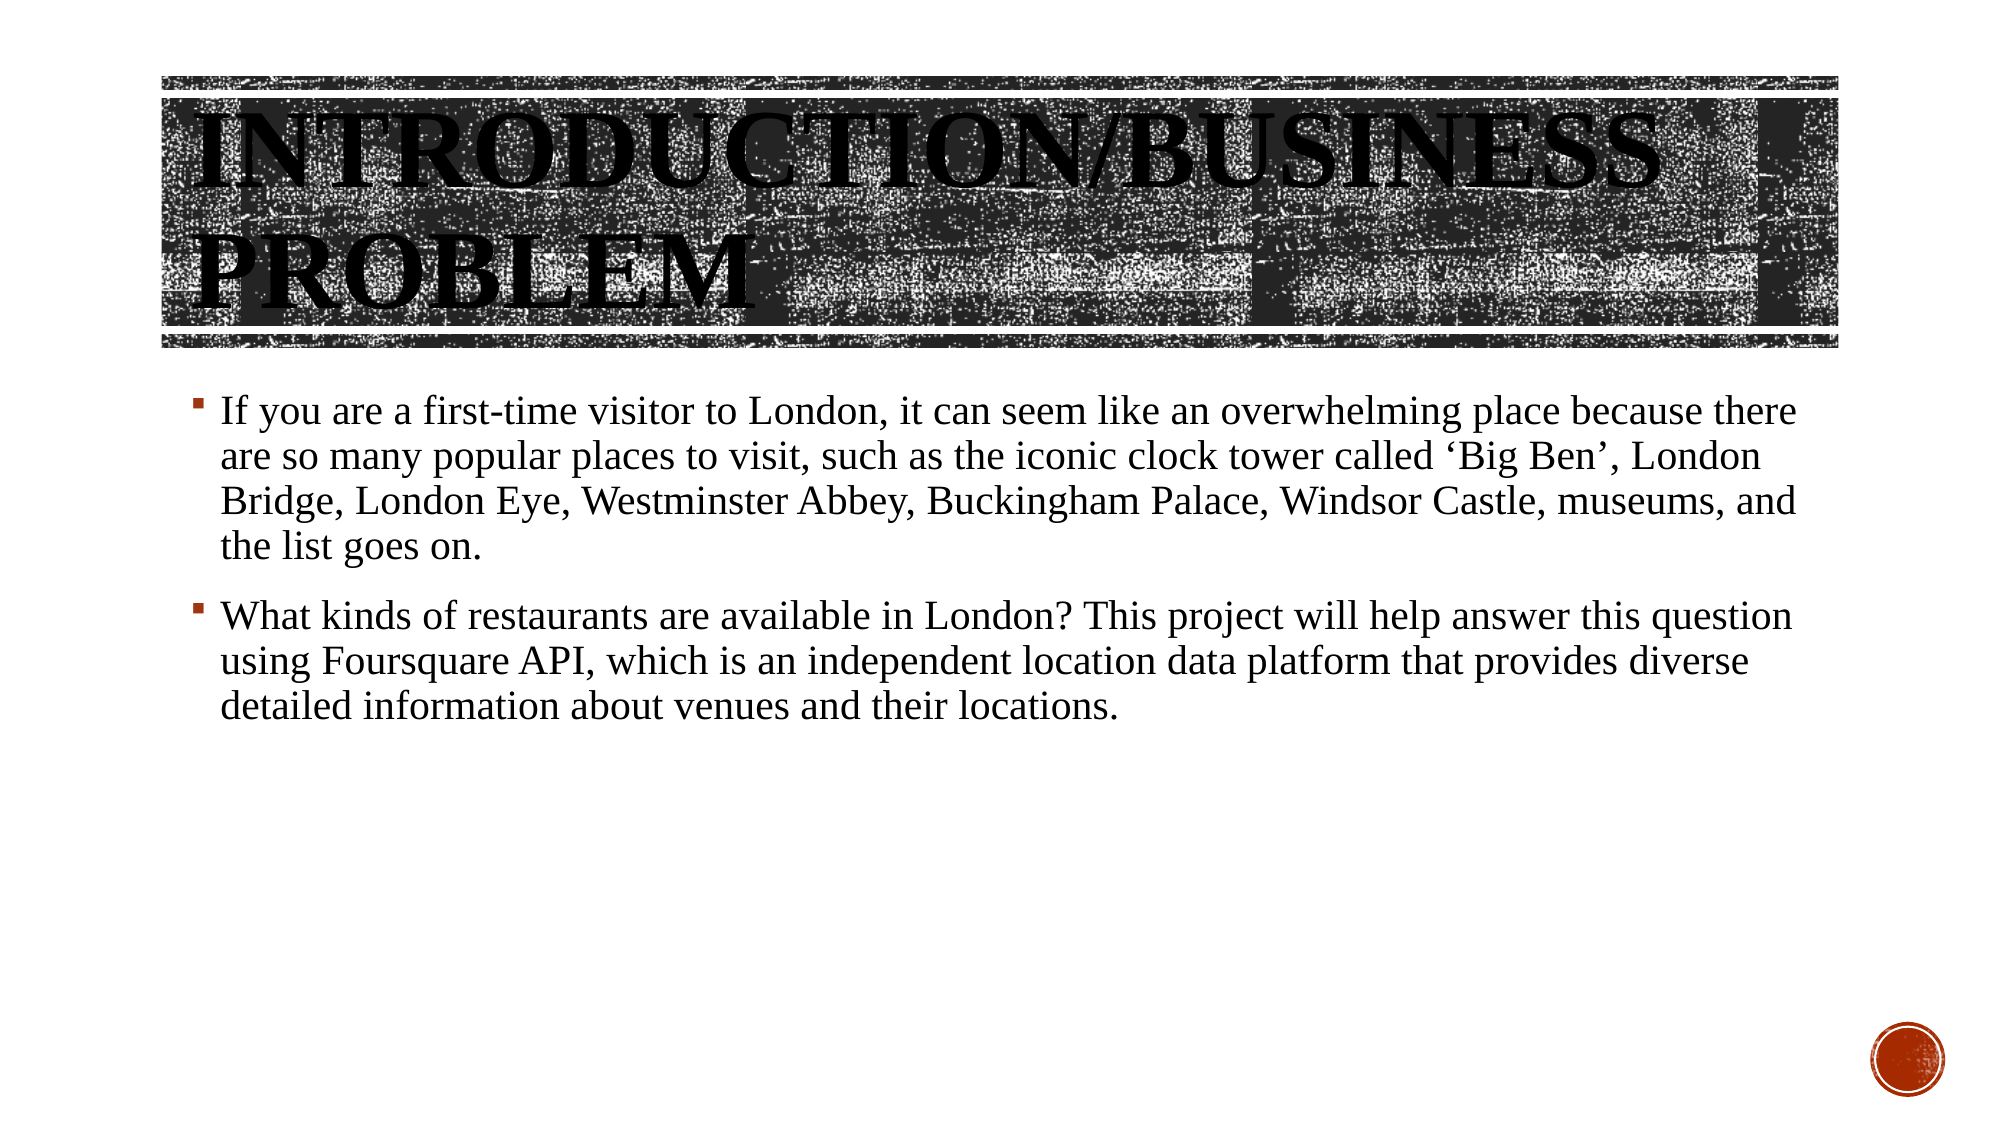

# Introduction/Business Problem

If you are a first-time visitor to London, it can seem like an overwhelming place because there are so many popular places to visit, such as the iconic clock tower called ‘Big Ben’, London Bridge, London Eye, Westminster Abbey, Buckingham Palace, Windsor Castle, museums, and the list goes on.
What kinds of restaurants are available in London? This project will help answer this question using Foursquare API, which is an independent location data platform that provides diverse detailed information about venues and their locations.